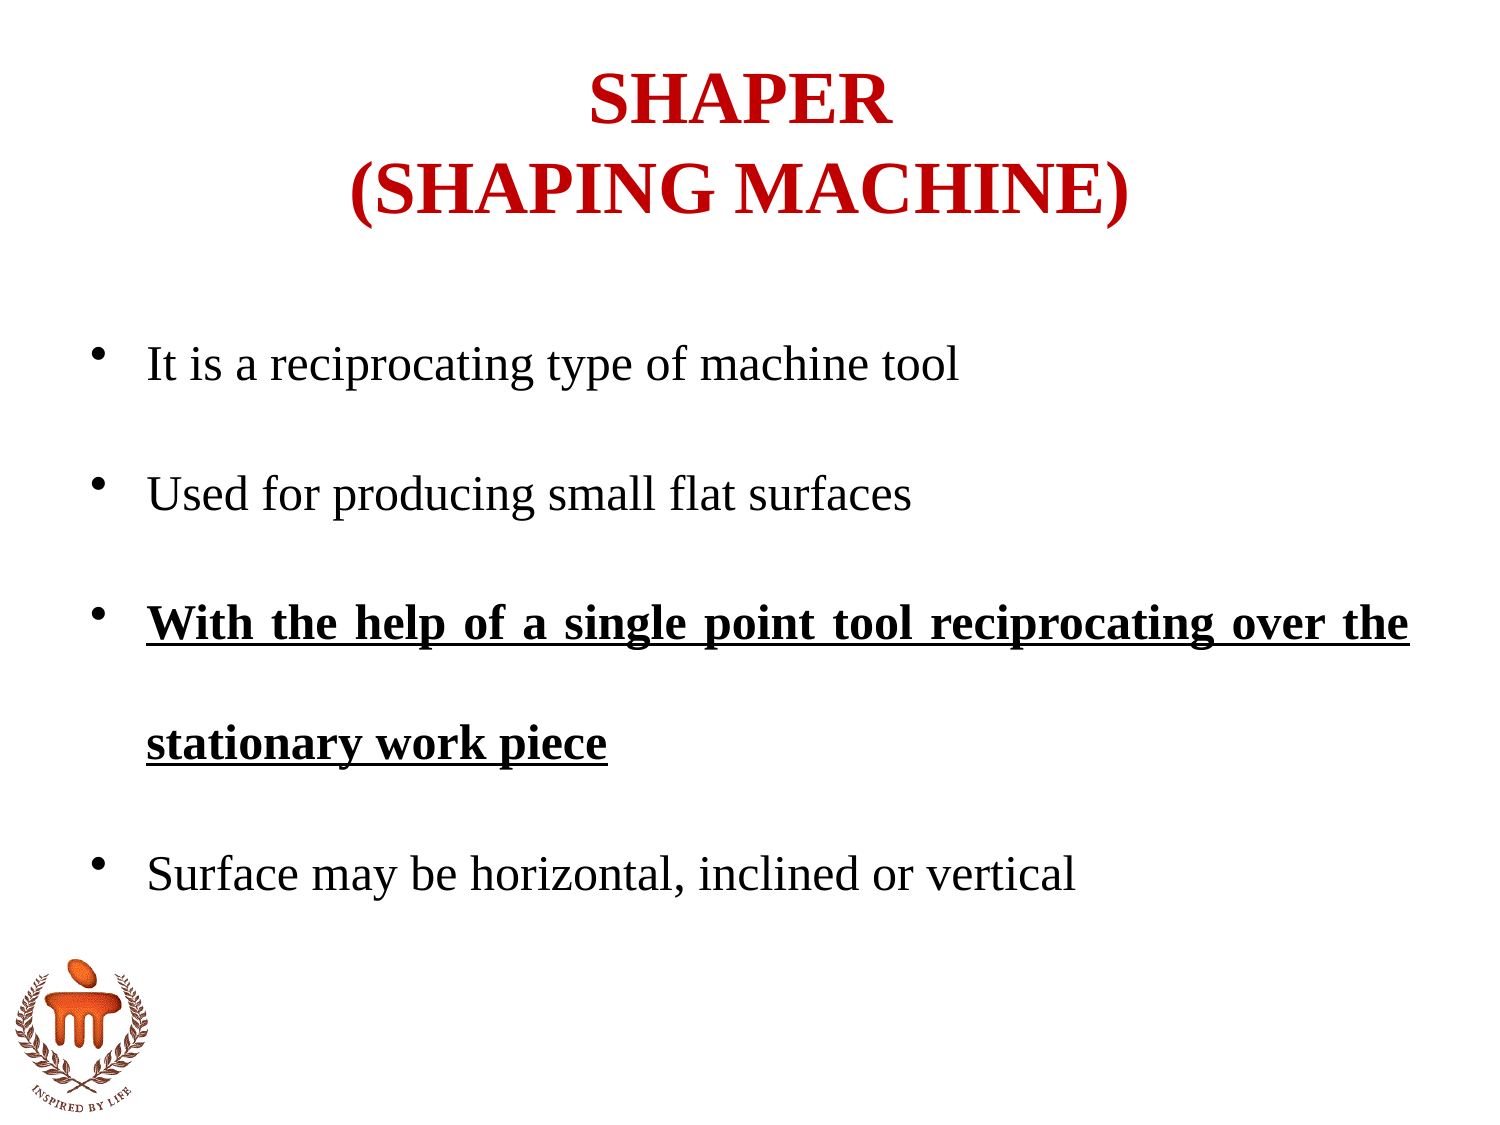

# SHAPER (SHAPING MACHINE)
It is a reciprocating type of machine tool
Used for producing small flat surfaces
With the help of a single point tool reciprocating over the stationary work piece
Surface may be horizontal, inclined or vertical